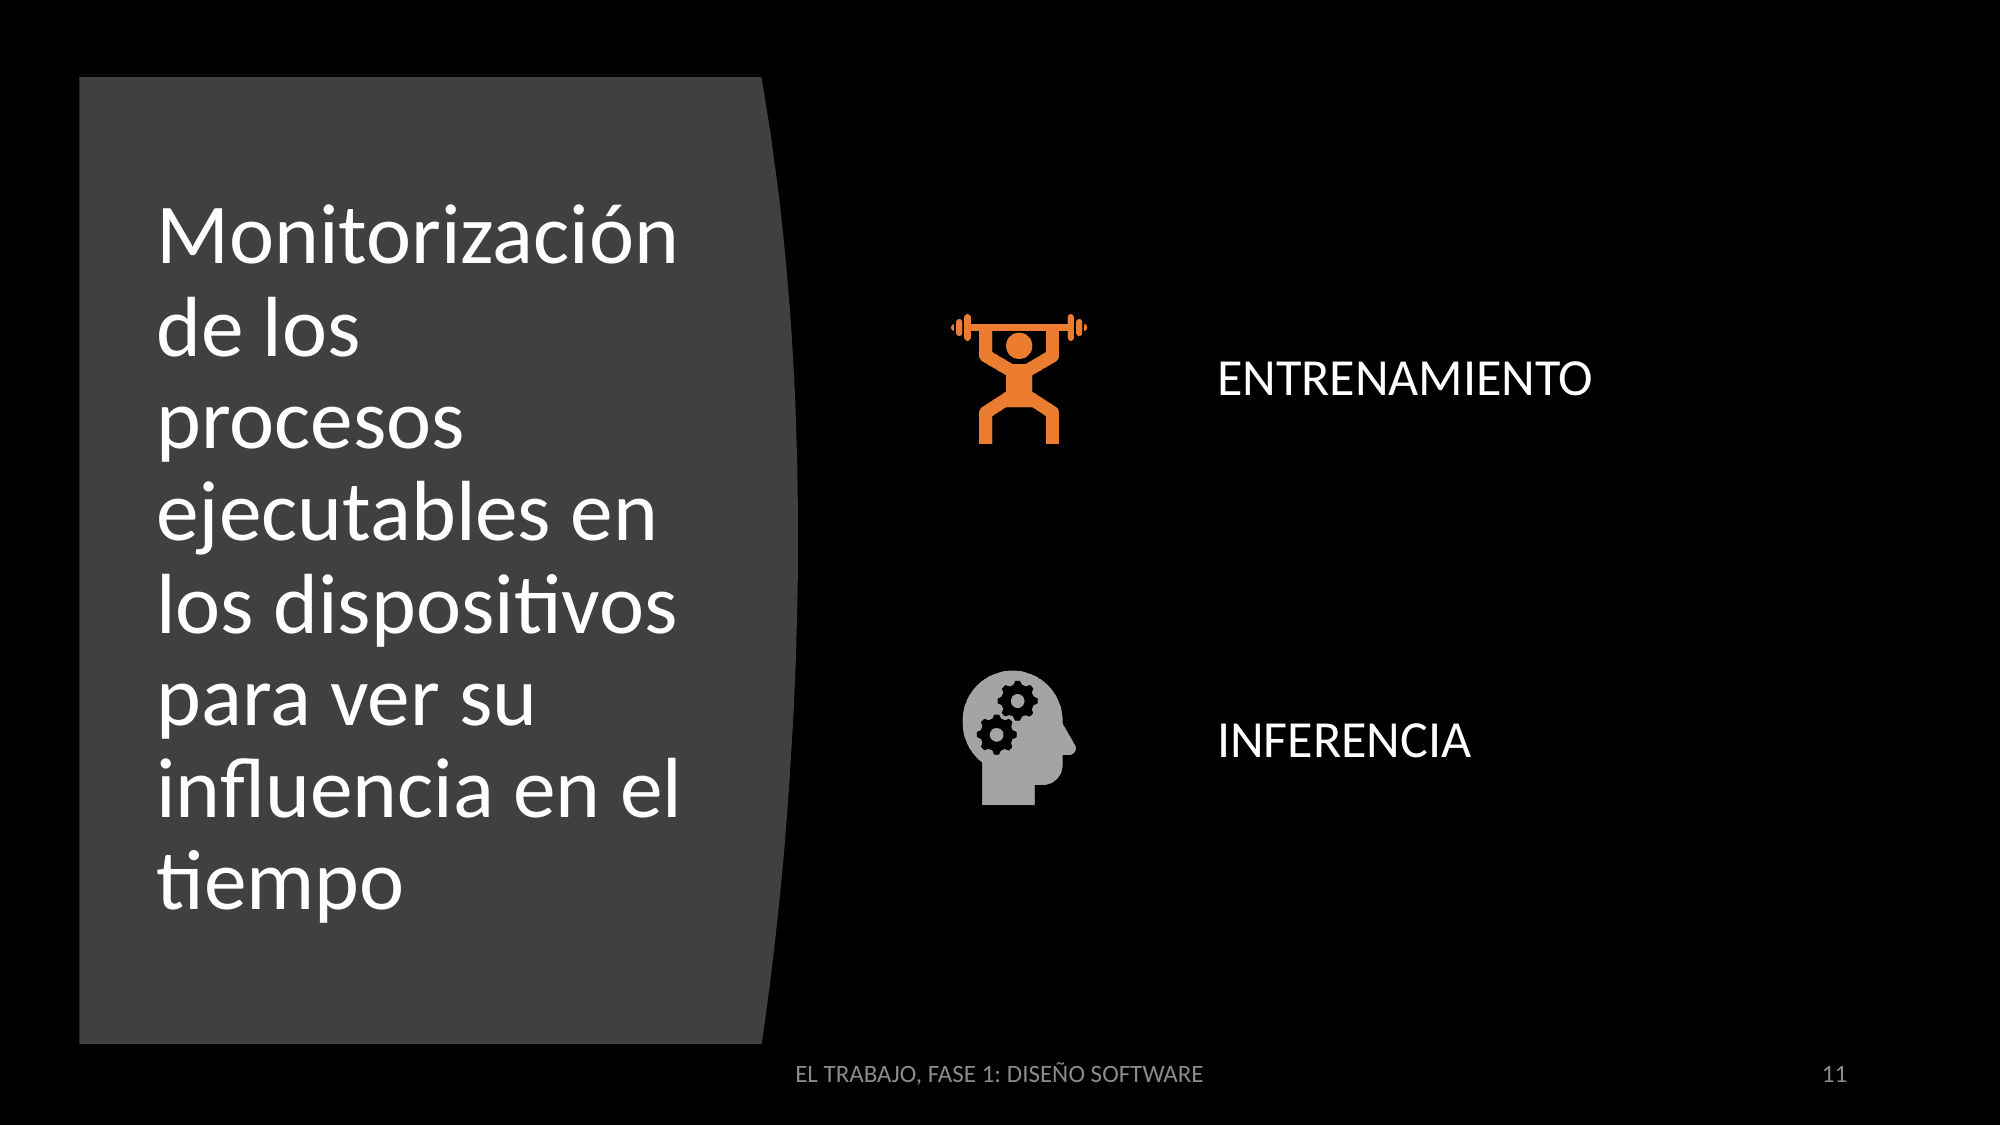

ENTRENAMIENTO
INFERENCIA

# Monitorización de los procesos ejecutables en los dispositivos para ver su influencia en el tiempo
EL TRABAJO, FASE 1: DISEÑO SOFTWARE
11